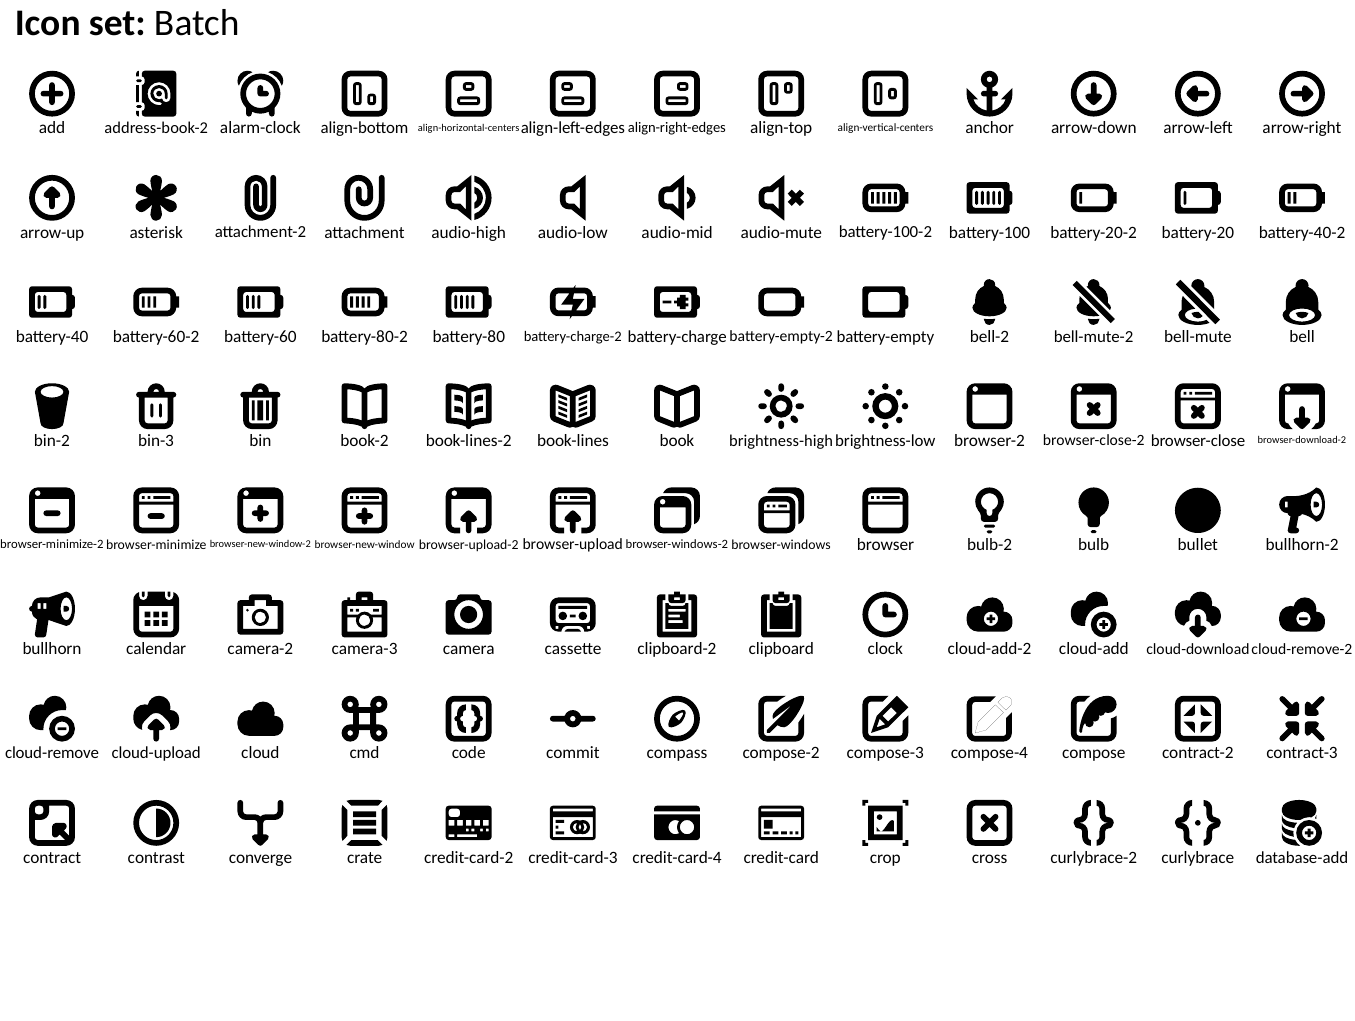

Icon set: Batch

add
address-book-2
alarm-clock
align-bottom
align-horizontal-centers
align-left-edges
align-right-edges
align-top
align-vertical-centers
anchor
arrow-down
arrow-left
arrow-right

arrow-up
asterisk
attachment-2
attachment
audio-high
audio-low
audio-mid
audio-mute
battery-100-2
battery-100
battery-20-2
battery-20
battery-40-2

battery-40
battery-60-2
battery-60
battery-80-2
battery-80
battery-charge-2
battery-charge
battery-empty-2
battery-empty
bell-2
bell-mute-2
bell-mute
bell

bin-2
bin-3
bin
book-2
book-lines-2
book-lines
book
brightness-high
brightness-low
browser-2
browser-close-2
browser-close
browser-download-2

browser-minimize-2
browser-minimize
browser-new-window-2
browser-new-window
browser-upload-2
browser-upload
browser-windows-2
browser-windows
browser
bulb-2
bulb
bullet
bullhorn-2

bullhorn
calendar
camera-2
camera-3
camera
cassette
clipboard-2
clipboard
clock
cloud-add-2
cloud-add
cloud-download
cloud-remove-2

cloud-remove
cloud-upload
cloud
cmd
code
commit
compass
compose-2
compose-3
compose-4
compose
contract-2
contract-3

contract
contrast
converge
crate
credit-card-2
credit-card-3
credit-card-4
credit-card
crop
cross
curlybrace-2
curlybrace
database-add